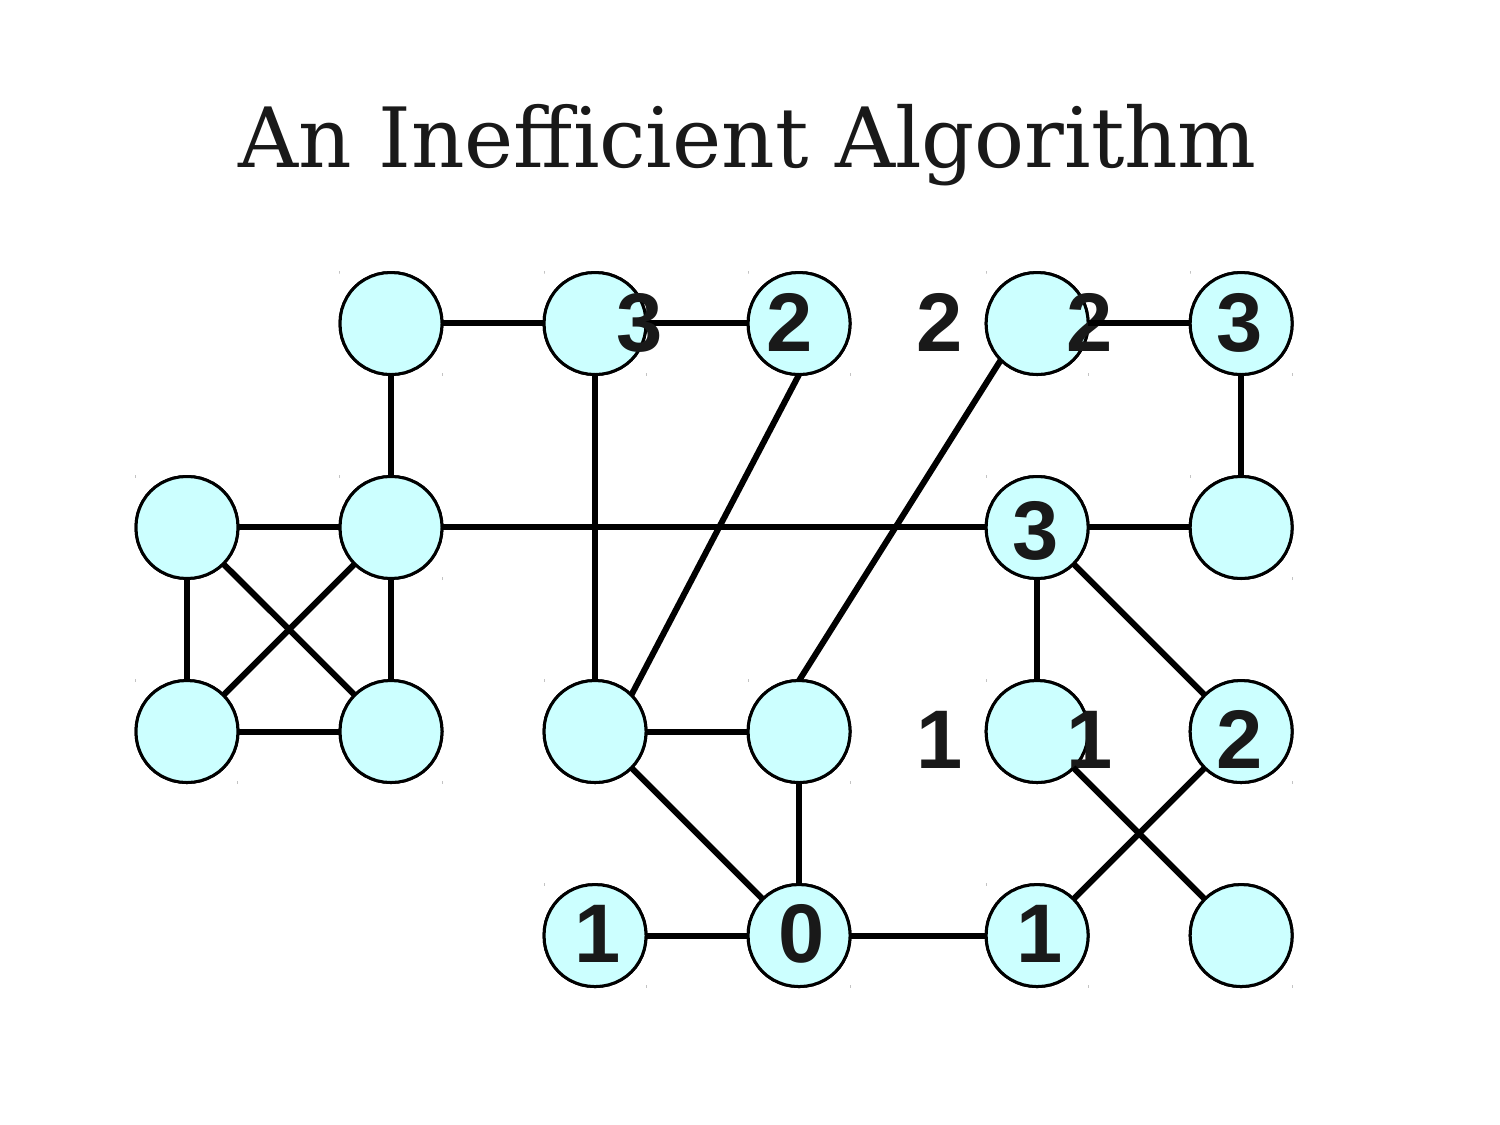

An Inefficient Algorithm
3	2	2	2	3

3

1	1	2

1
0
1